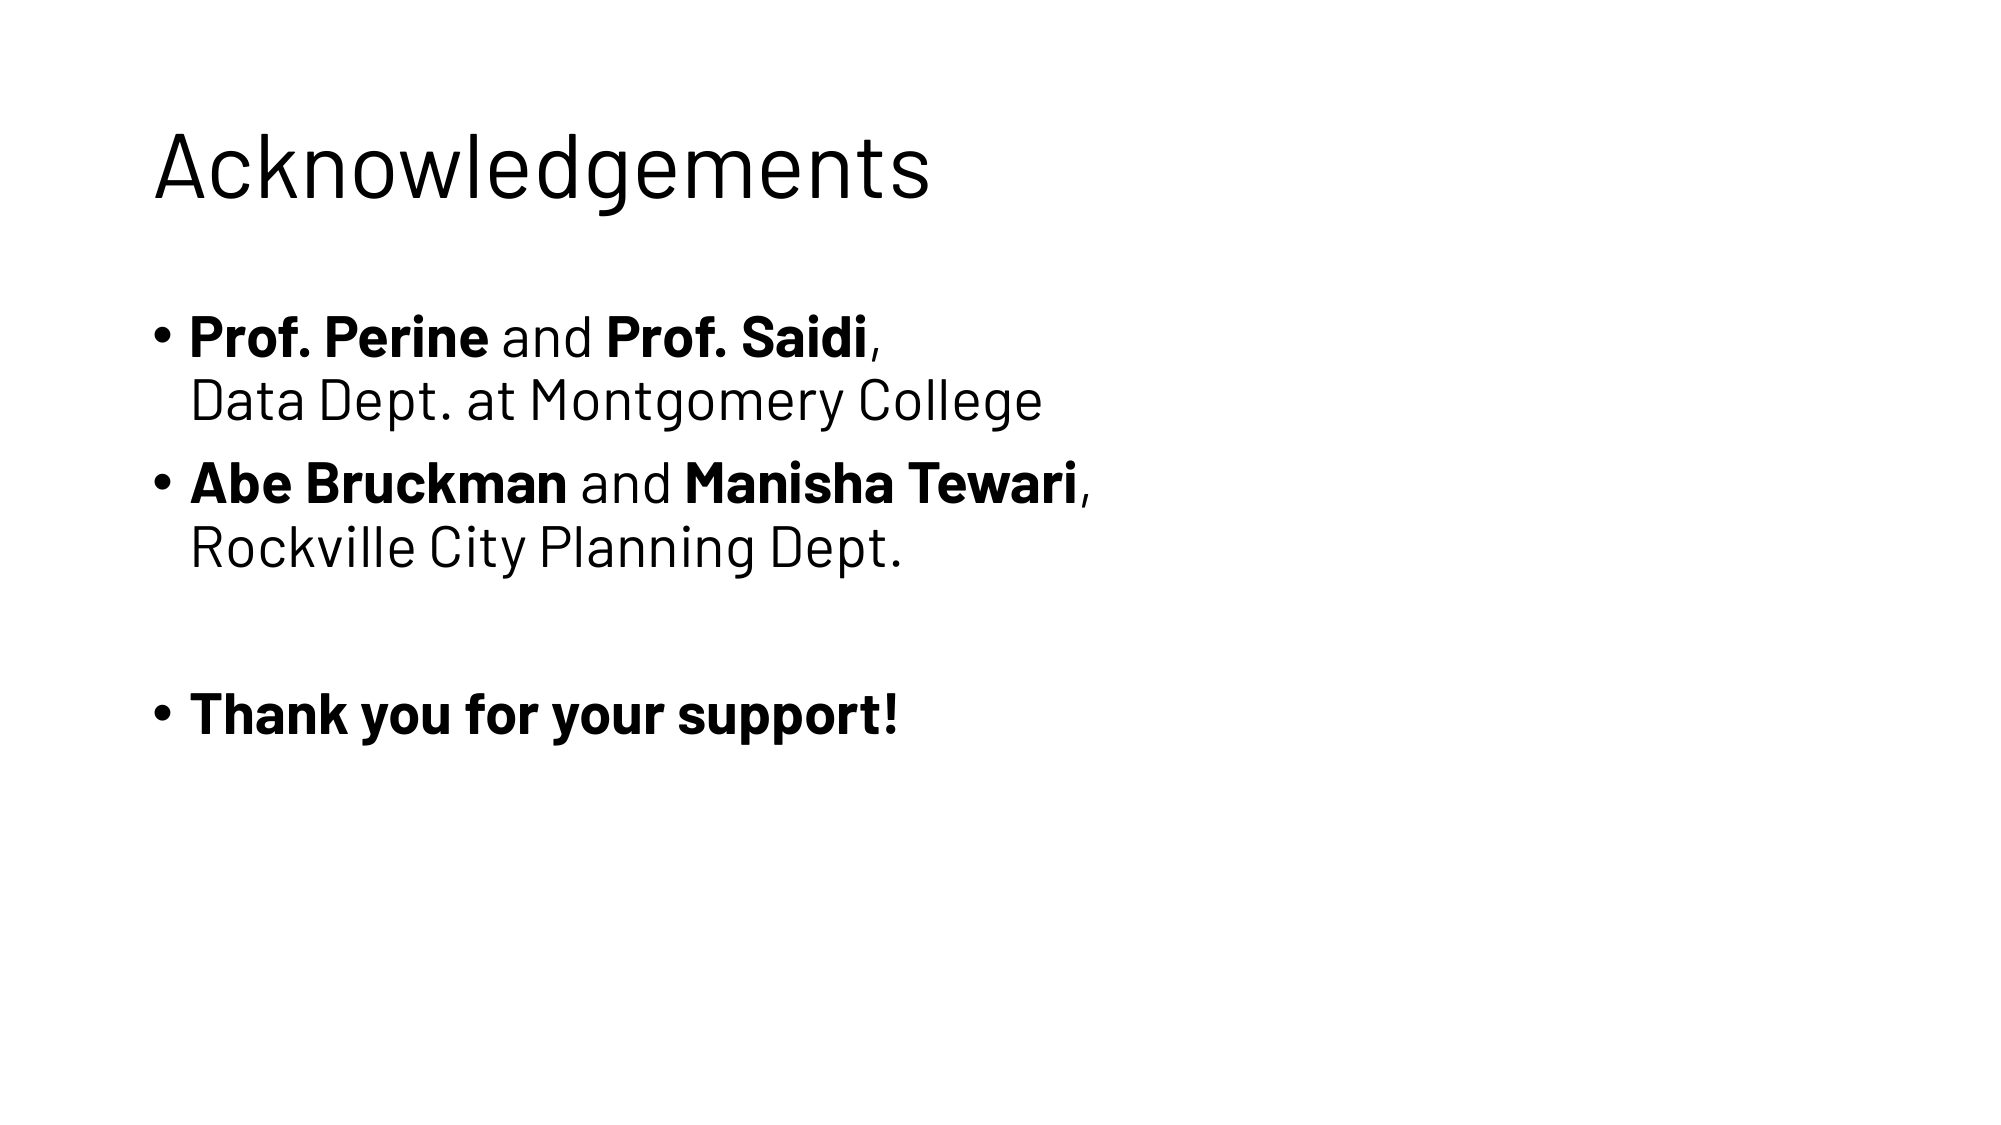

# Acknowledgements
Prof. Perine and Prof. Saidi,
Data Dept. at Montgomery College
Abe Bruckman and Manisha Tewari,
Rockville City Planning Dept.

Thank you for your support!